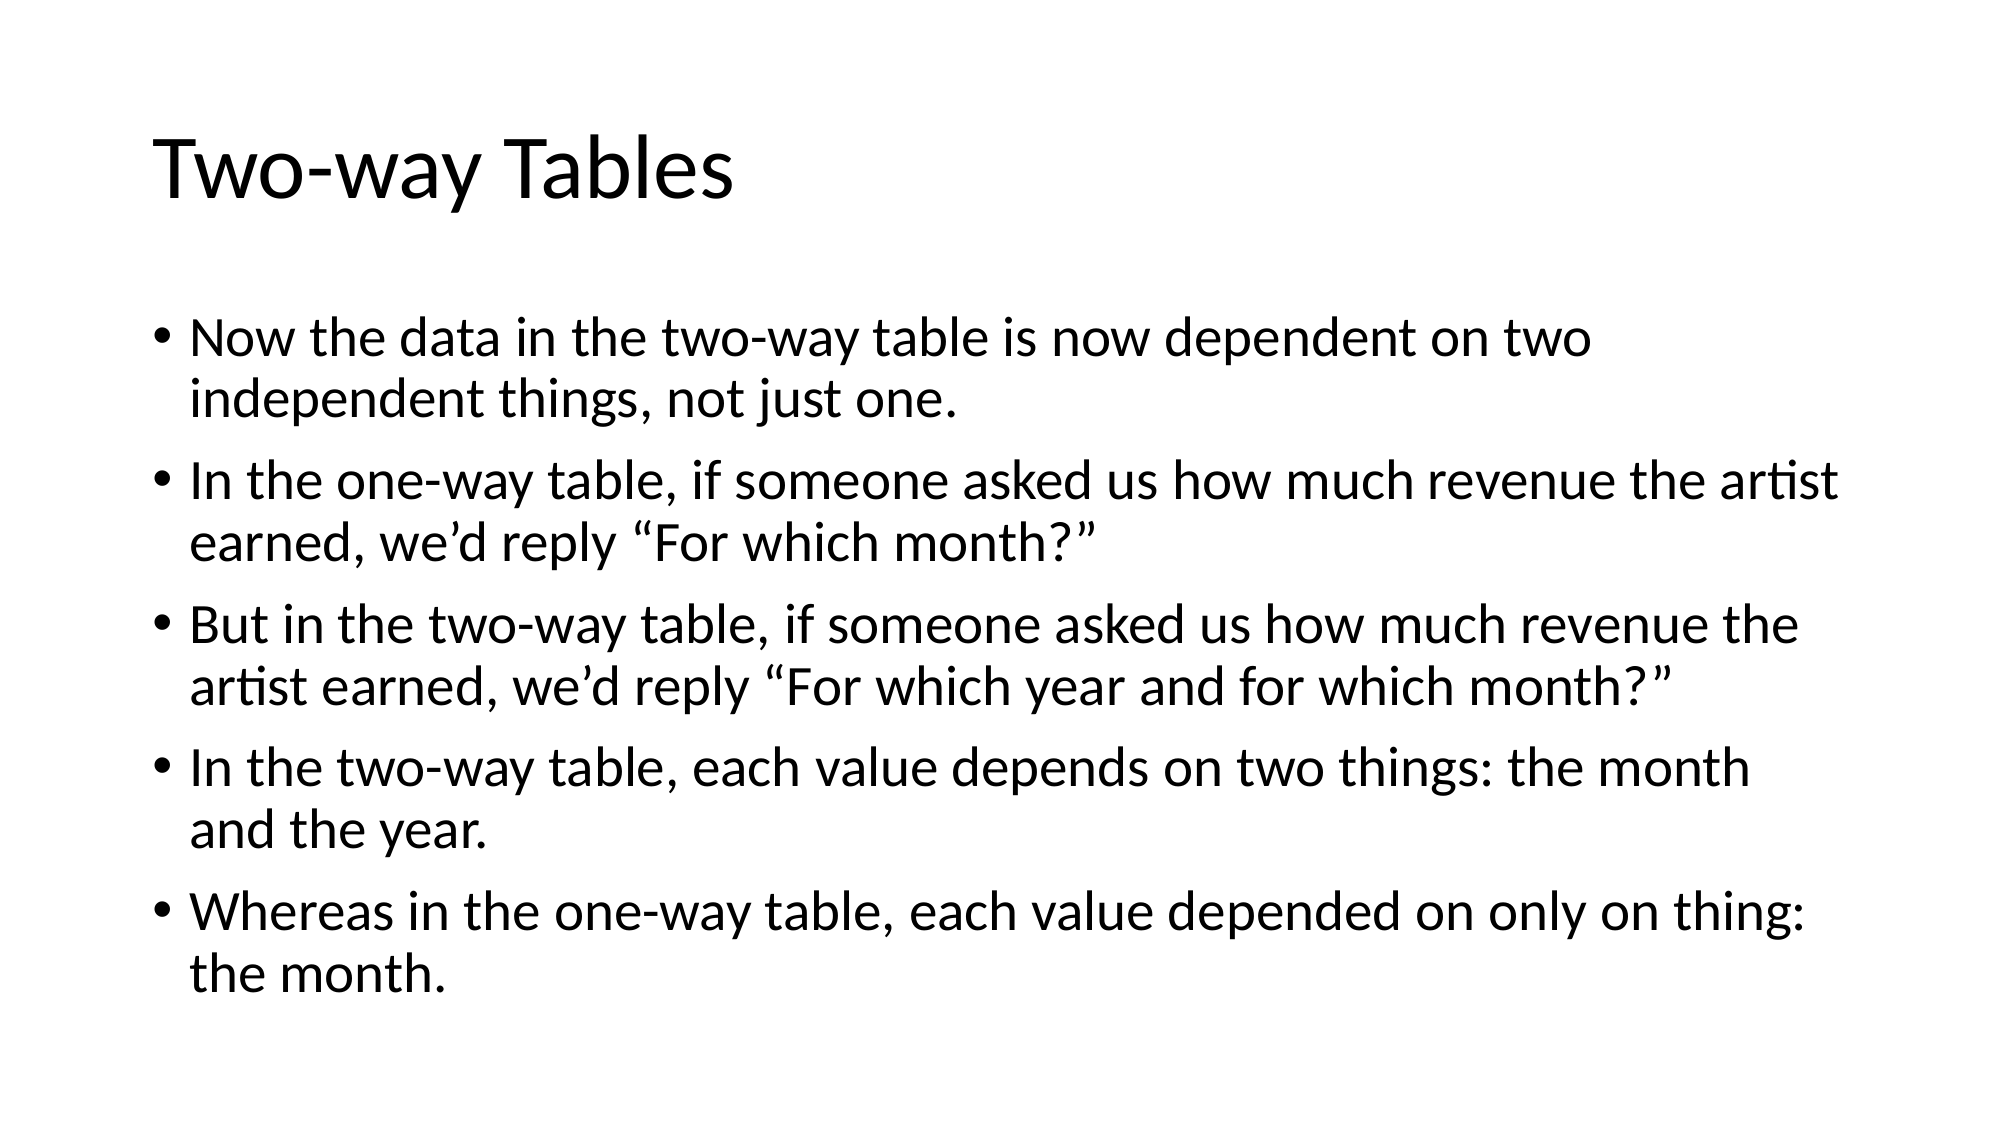

# Two-way Tables
Now the data in the two-way table is now dependent on two independent things, not just one.
In the one-way table, if someone asked us how much revenue the artist earned, we’d reply “For which month?”
But in the two-way table, if someone asked us how much revenue the artist earned, we’d reply “For which year and for which month?”
In the two-way table, each value depends on two things: the month and the year.
Whereas in the one-way table, each value depended on only on thing: the month.